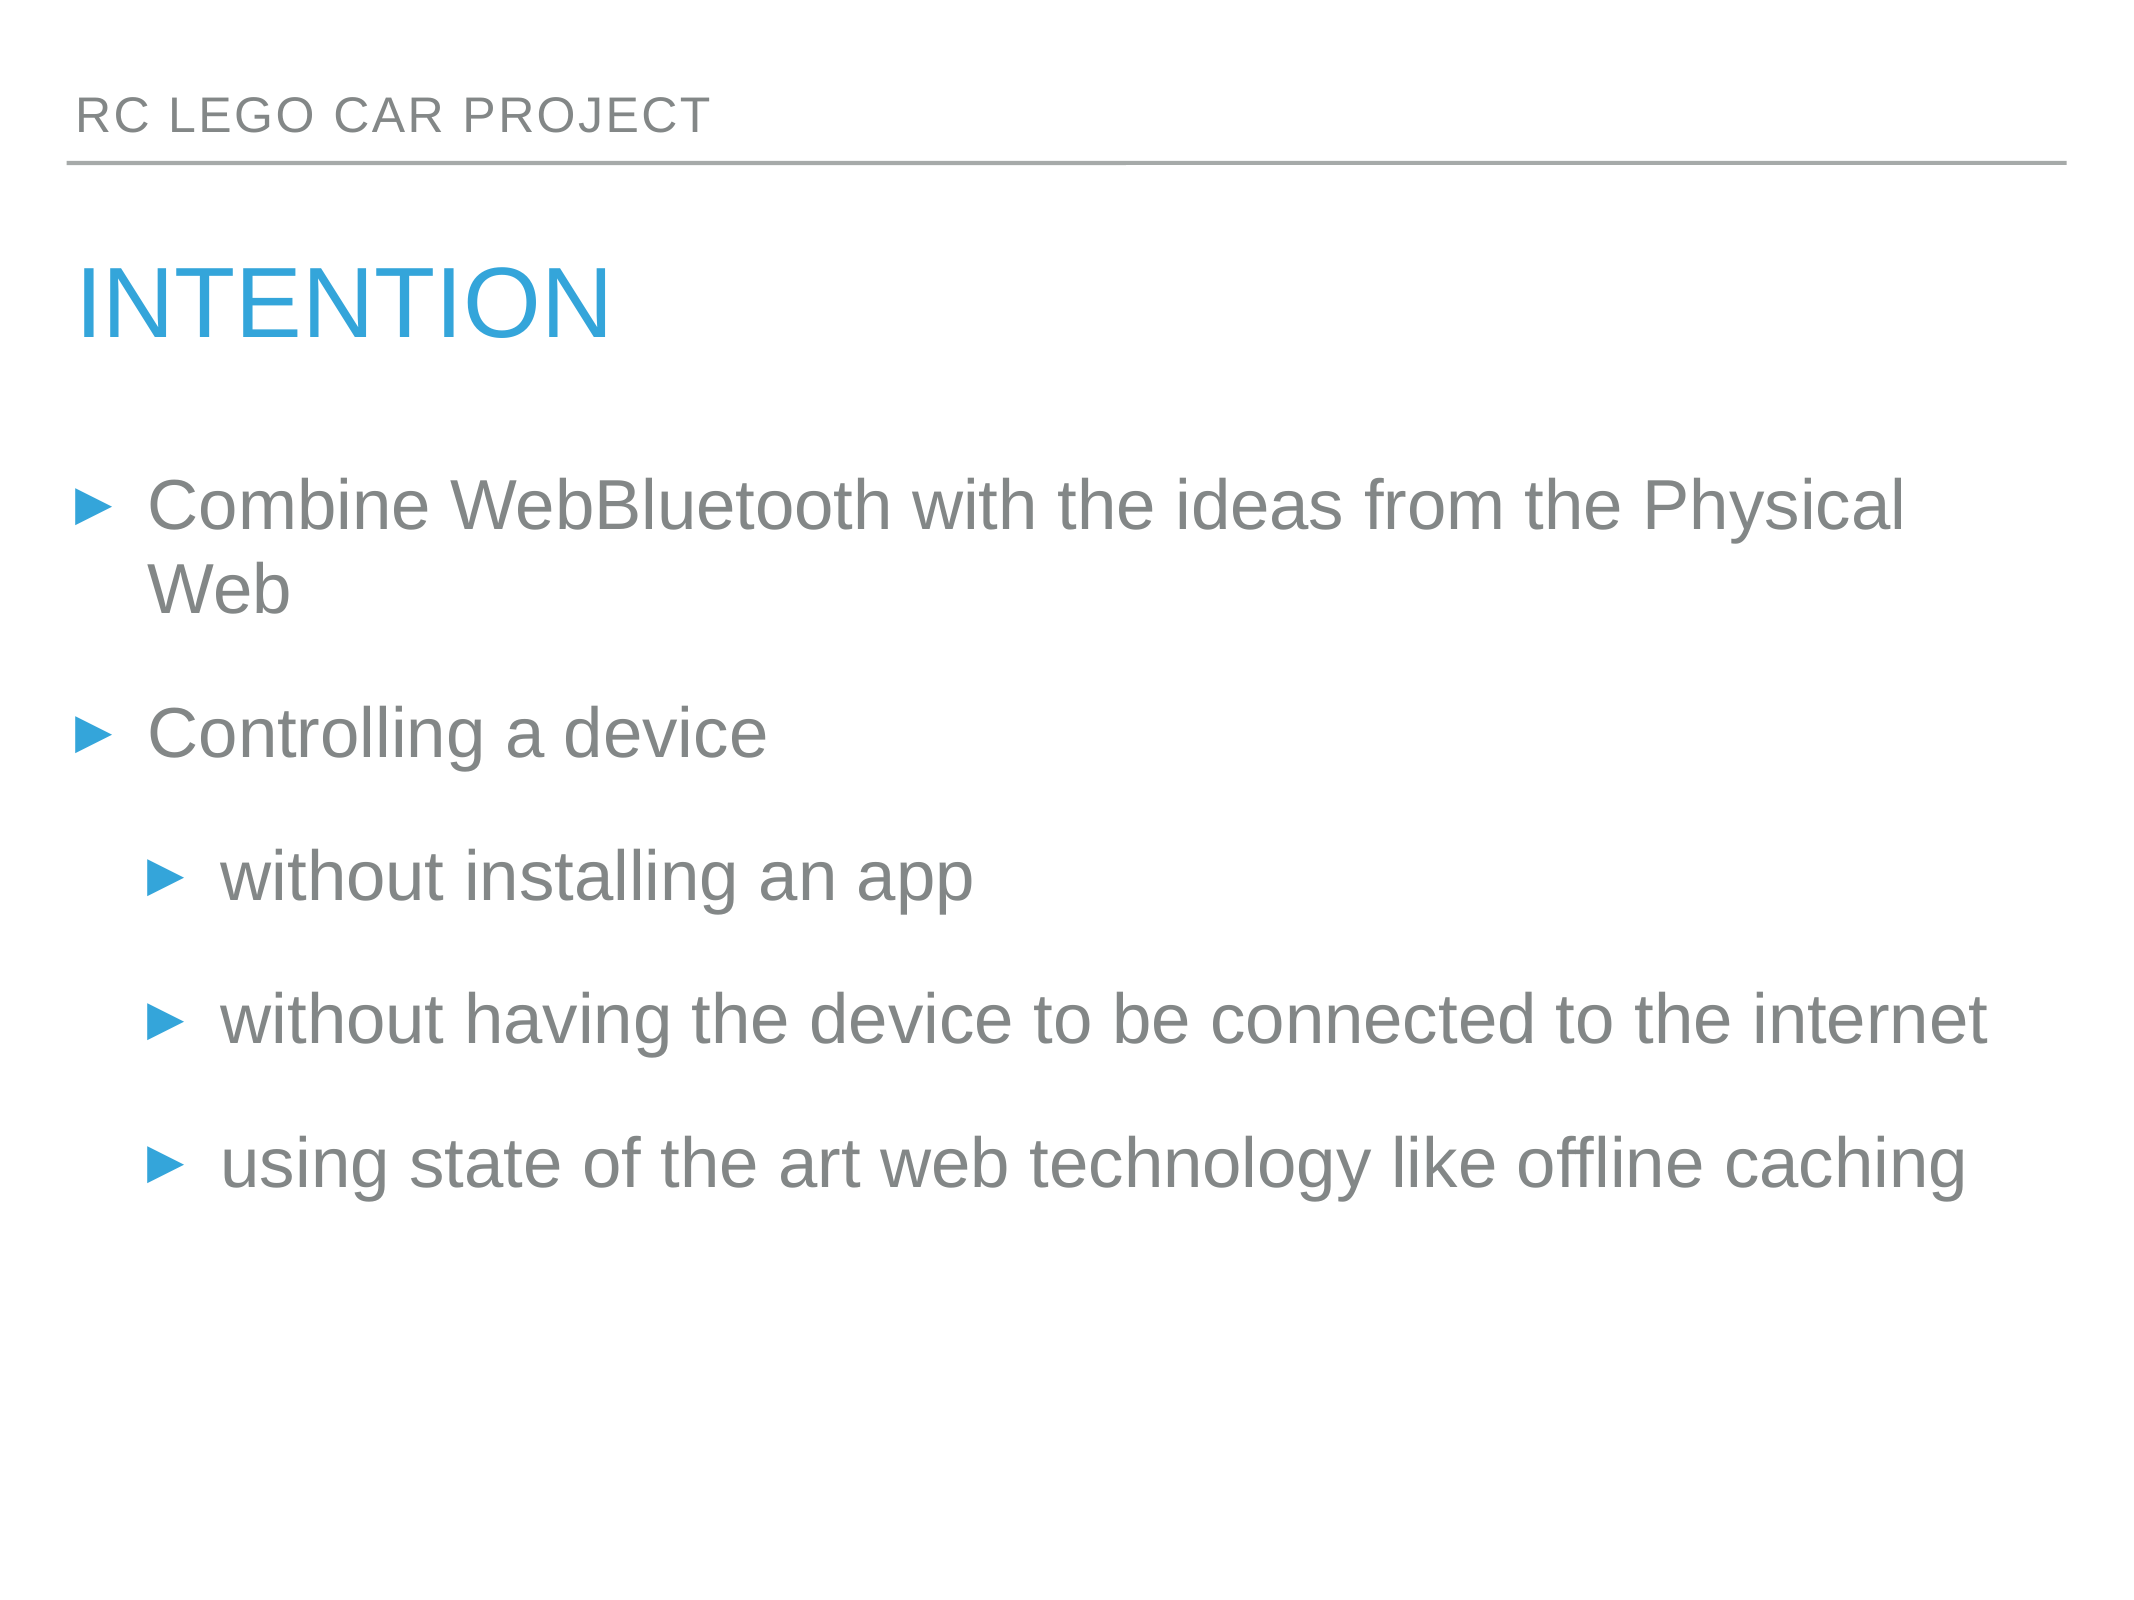

14
RC Lego Car Project
# Intention
Combine WebBluetooth with the ideas from the Physical Web
Controlling a device
without installing an app
without having the device to be connected to the internet
using state of the art web technology like offline caching